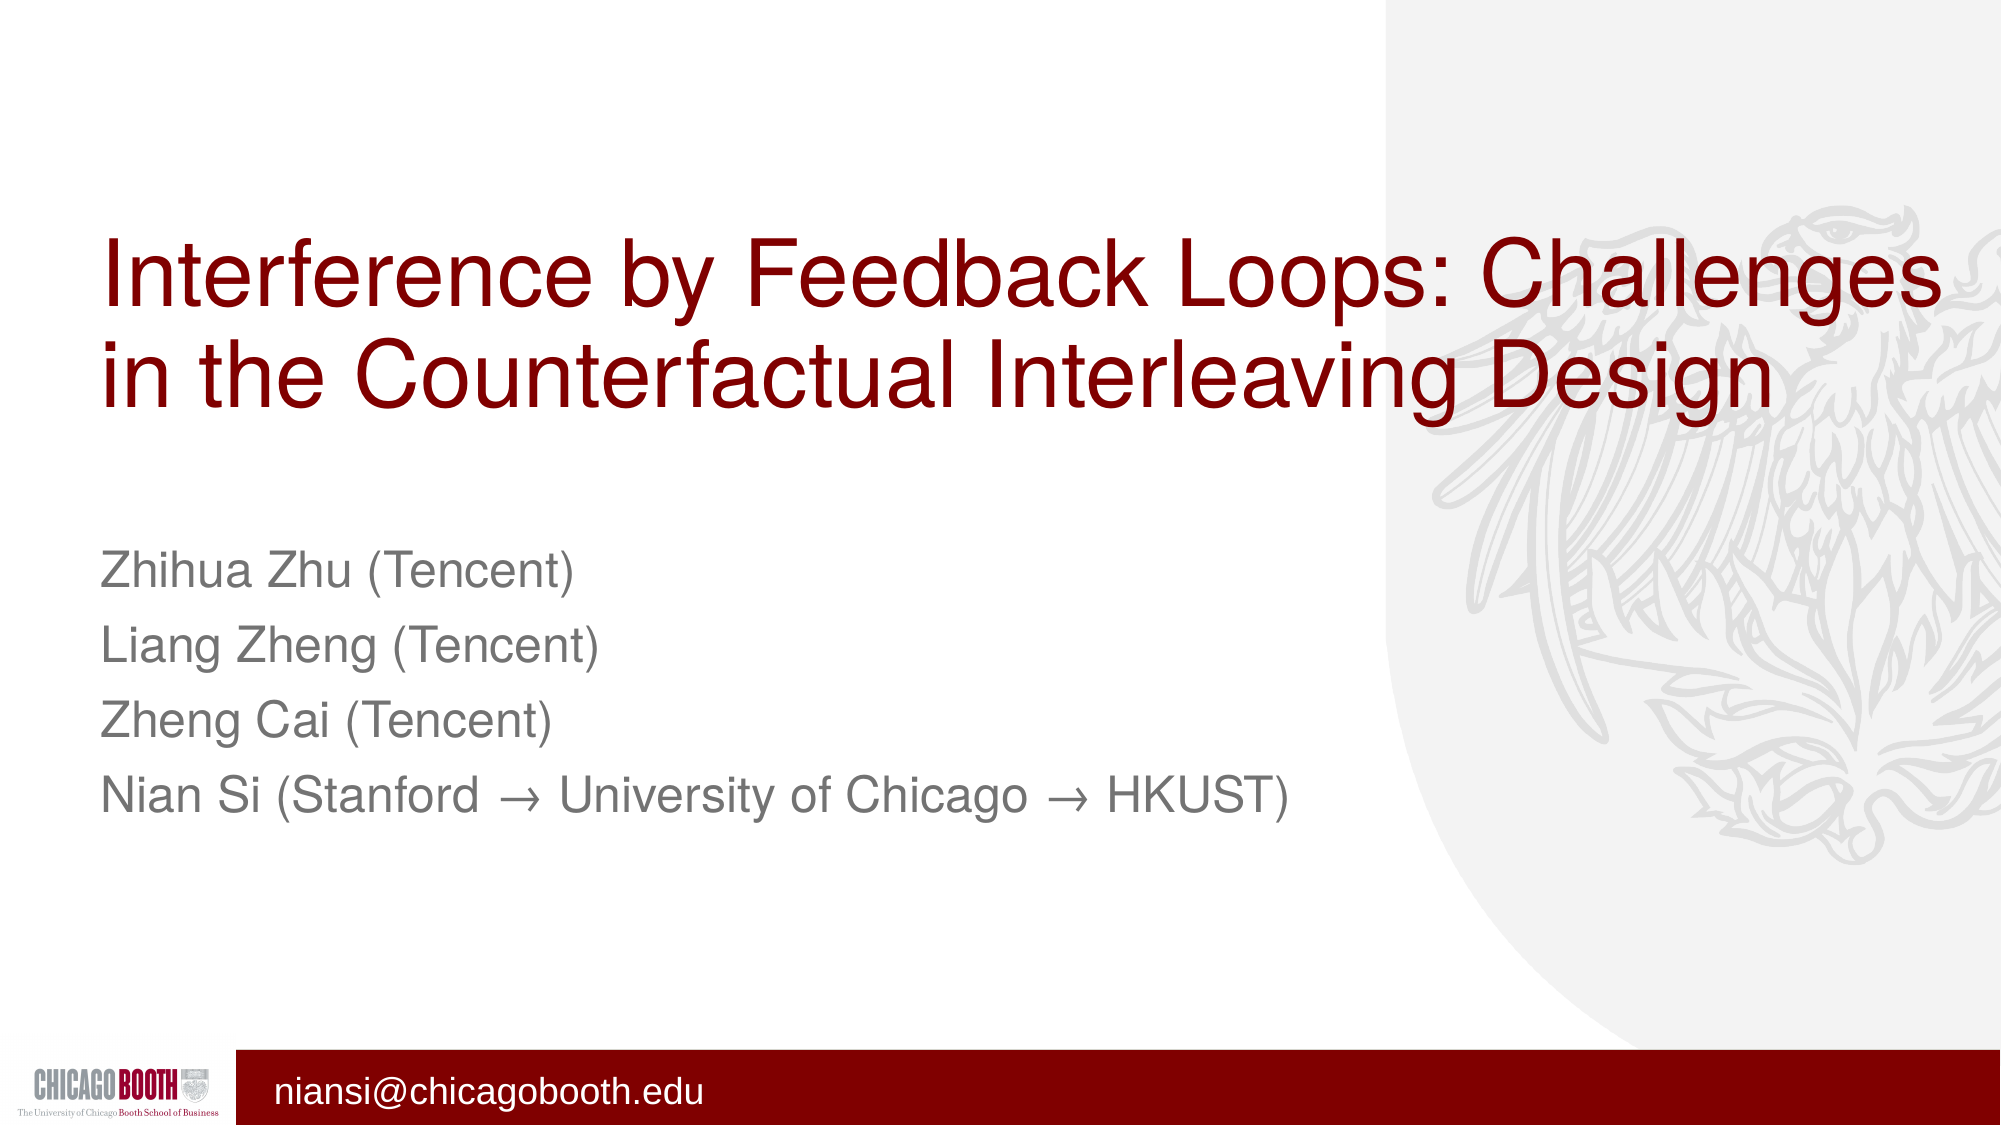

# Interference by Feedback Loops: Challenges in the Counterfactual Interleaving Design
Zhihua Zhu (Tencent)
Liang Zheng (Tencent)
Zheng Cai (Tencent)
Nian Si (Stanford → University of Chicago → HKUST)